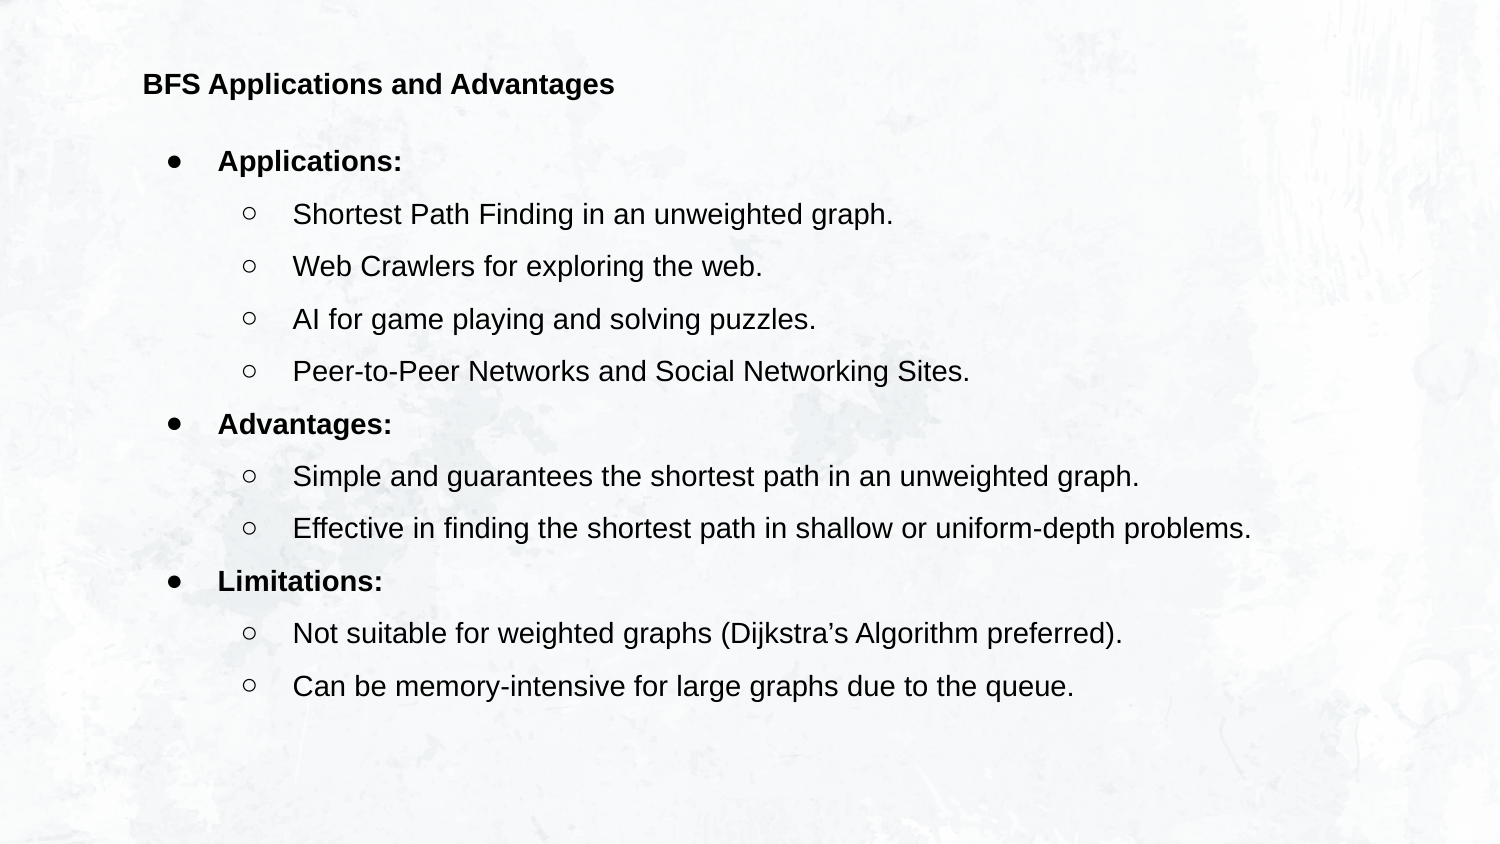

BFS Applications and Advantages
Applications:
Shortest Path Finding in an unweighted graph.
Web Crawlers for exploring the web.
AI for game playing and solving puzzles.
Peer-to-Peer Networks and Social Networking Sites.
Advantages:
Simple and guarantees the shortest path in an unweighted graph.
Effective in finding the shortest path in shallow or uniform-depth problems.
Limitations:
Not suitable for weighted graphs (Dijkstra’s Algorithm preferred).
Can be memory-intensive for large graphs due to the queue.